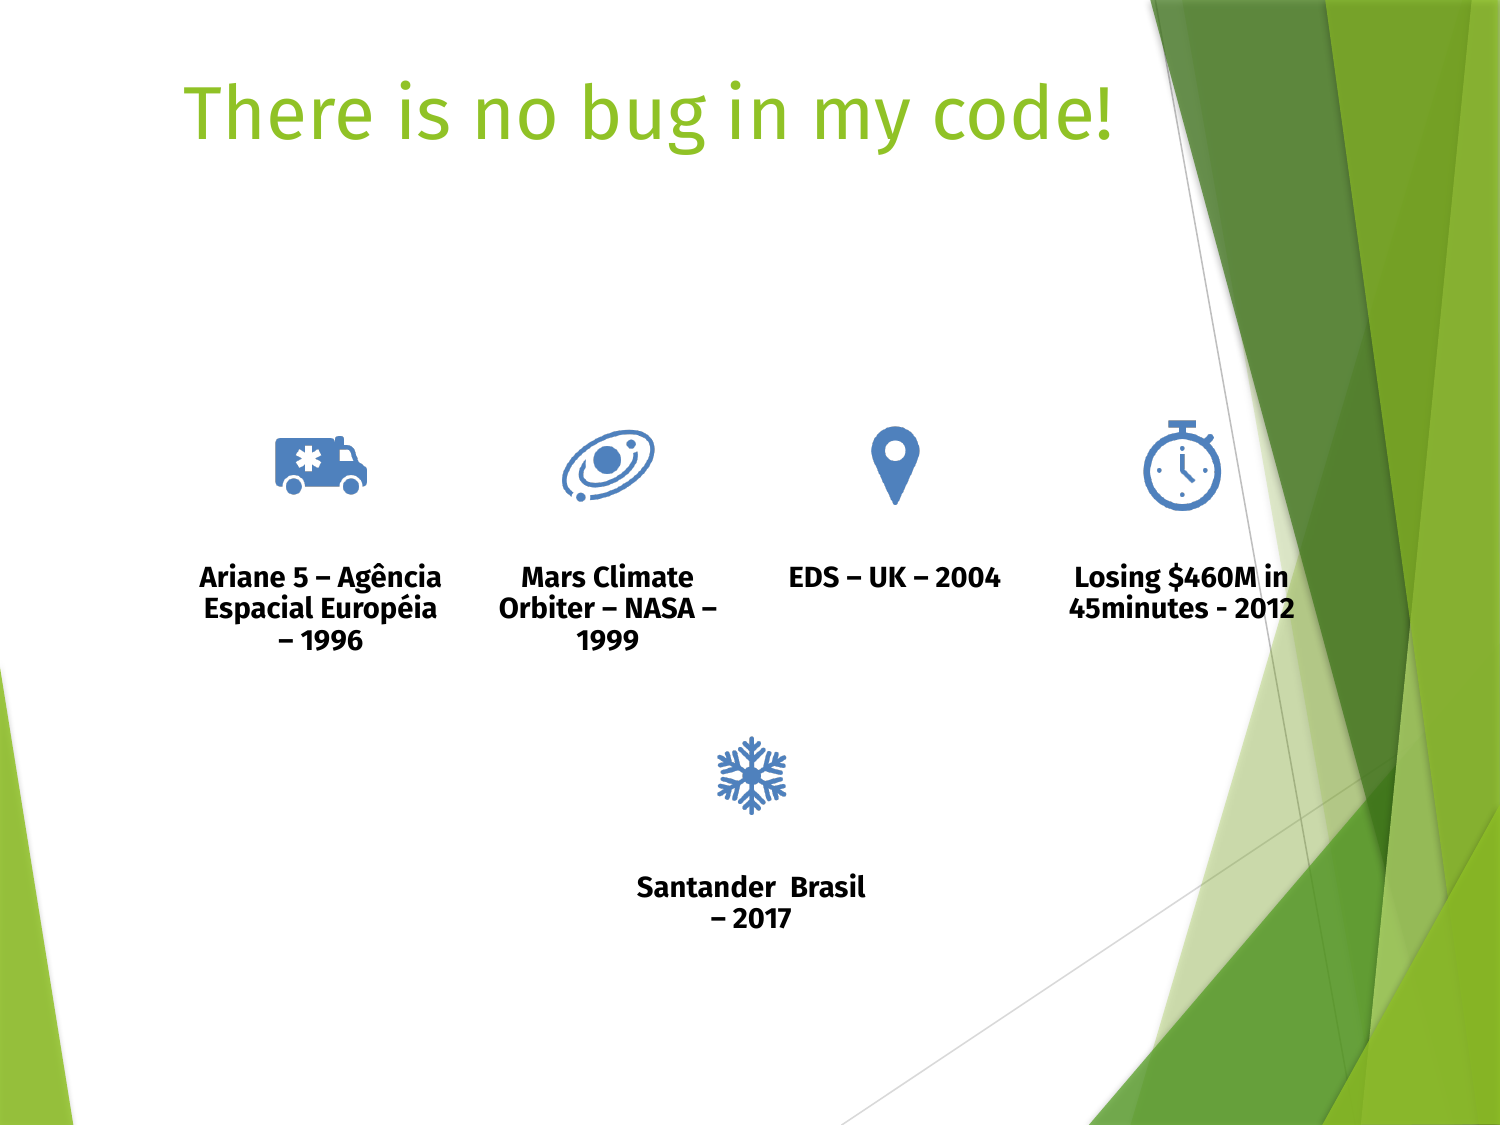

# There is no bug in my code!
Ariane 5 – Agência Espacial Européia – 1996
Mars Climate Orbiter – NASA – 1999
EDS – UK – 2004
Losing $460M in 45minutes - 2012
Santander  Brasil – 2017